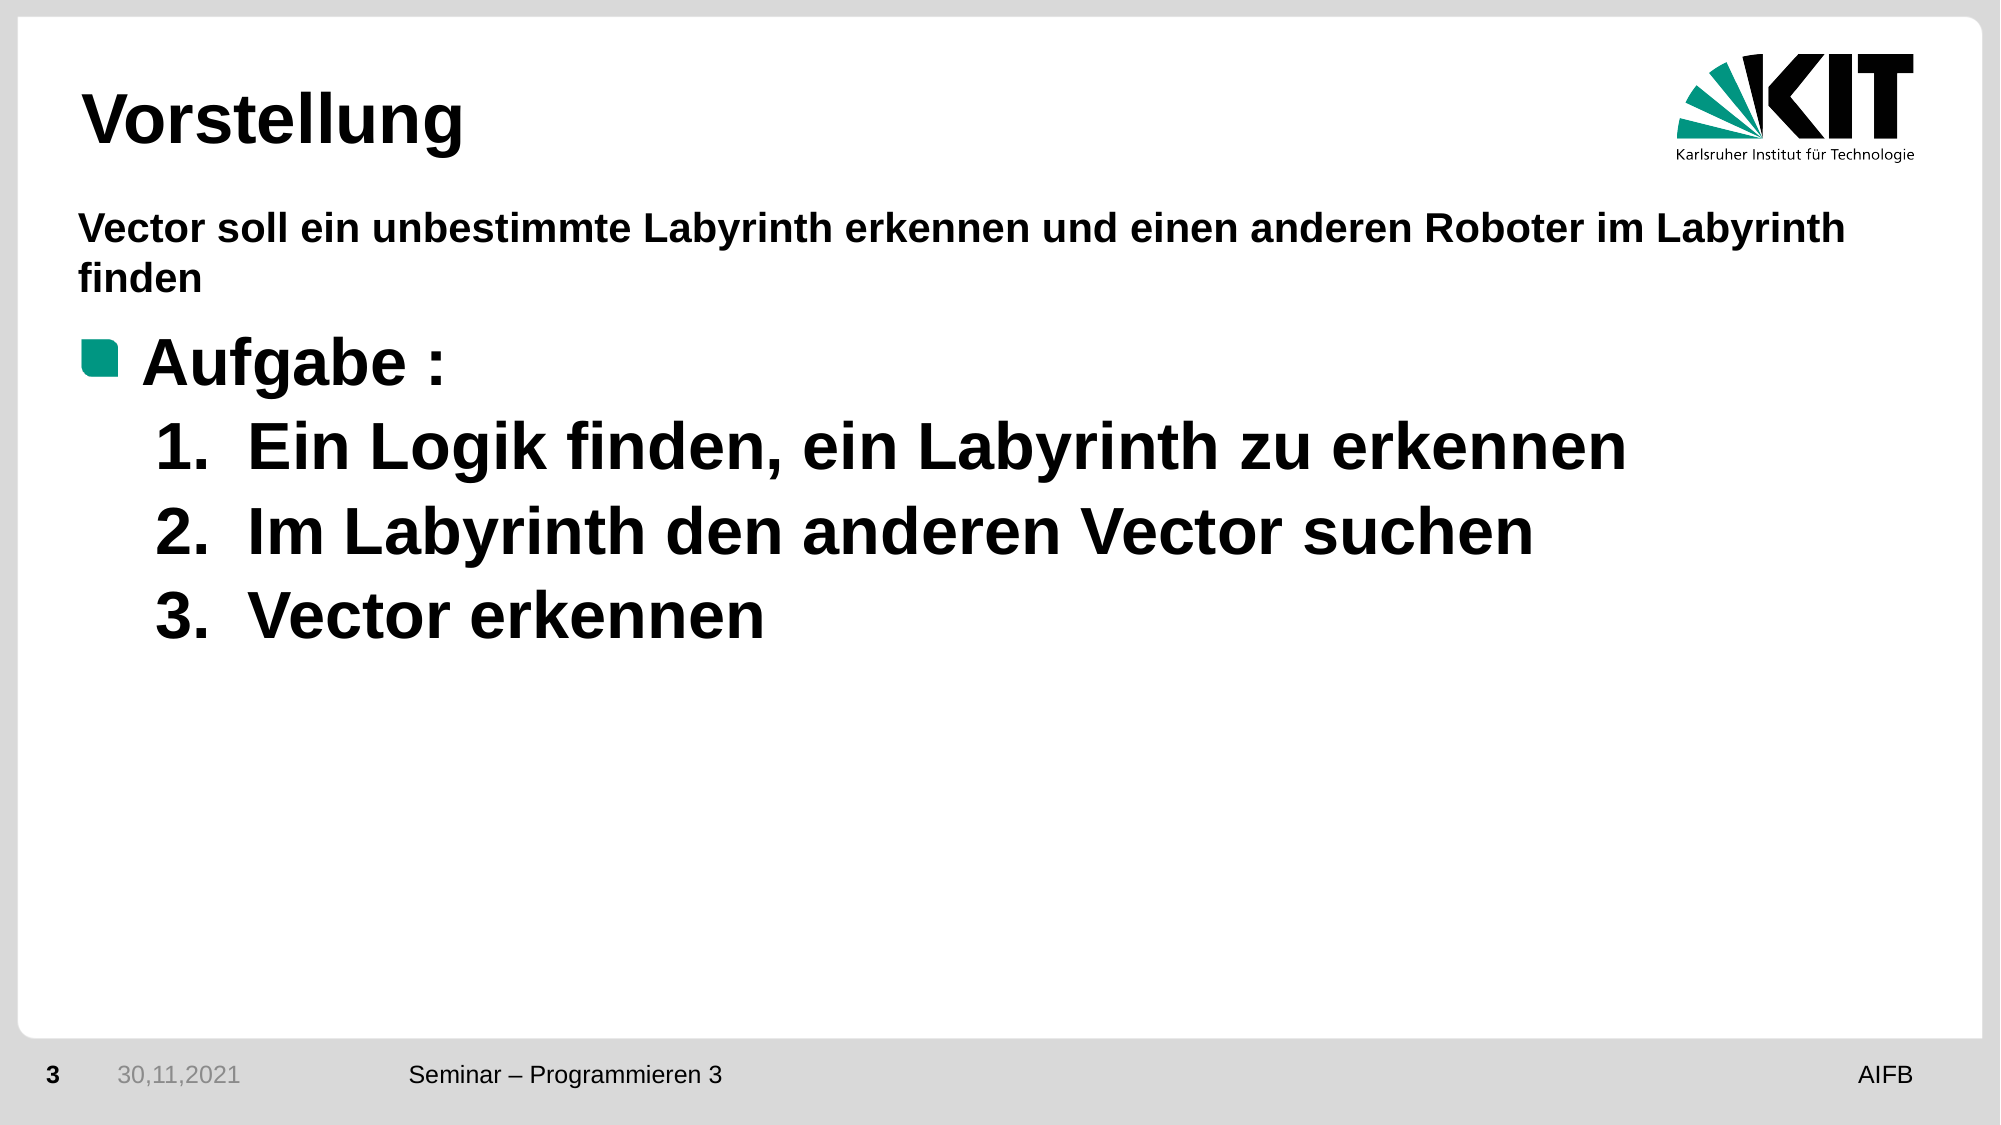

# Vorstellung
Vector soll ein unbestimmte Labyrinth erkennen und einen anderen Roboter im Labyrinth finden

Aufgabe :
    1.  Ein Logik finden, ein Labyrinth zu erkennen
    2.  Im Labyrinth den anderen Vector suchen
    3.  Vector erkennen
3
30,11,2021